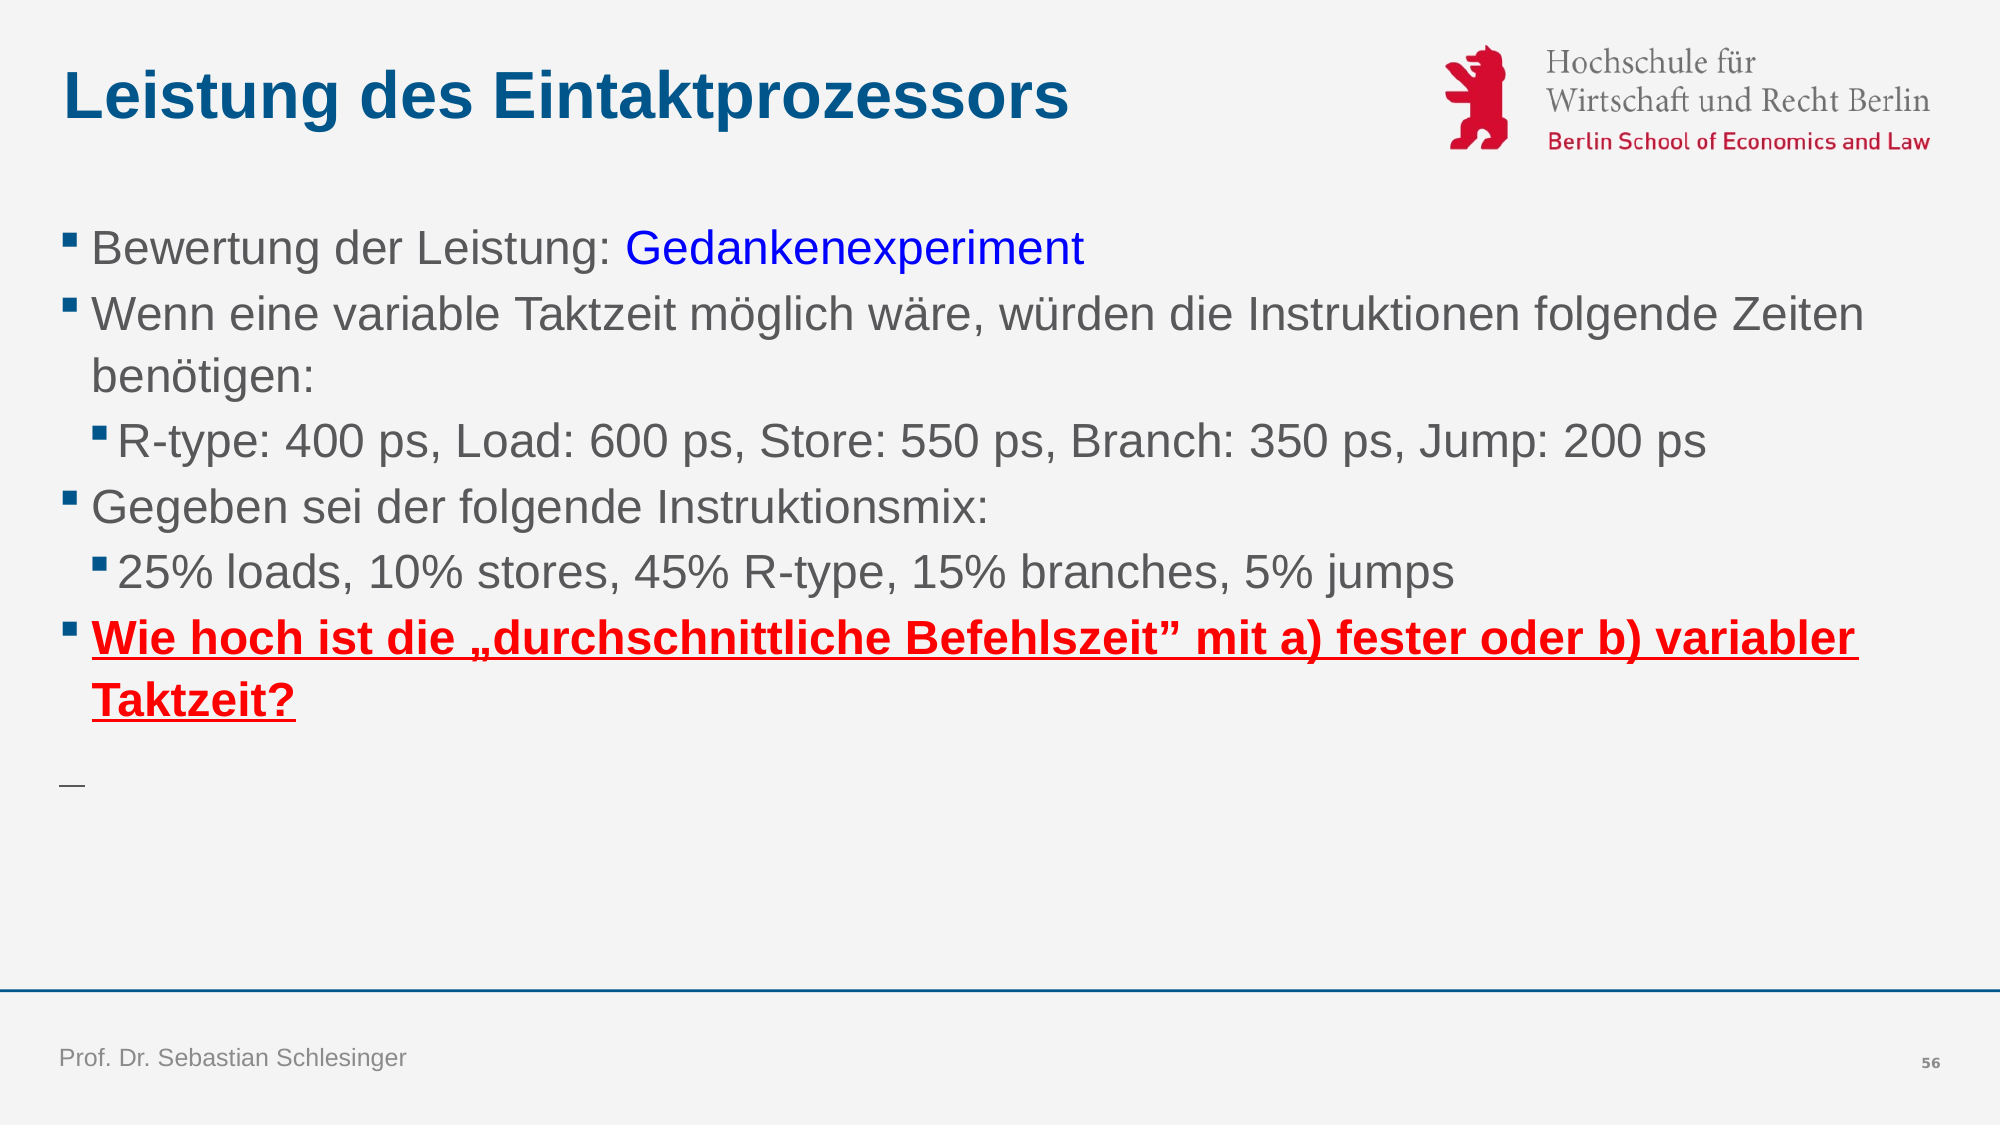

# Leistung des Eintaktprozessors
Bewertung der Leistung: Gedankenexperiment
Wenn eine variable Taktzeit möglich wäre, würden die Instruktionen folgende Zeiten benötigen:
R-type: 400 ps, Load: 600 ps, Store: 550 ps, Branch: 350 ps, Jump: 200 ps
Gegeben sei der folgende Instruktionsmix:
25% loads, 10% stores, 45% R-type, 15% branches, 5% jumps
Wie hoch ist die „durchschnittliche Befehlszeit” mit a) fester oder b) variabler Taktzeit?

Prof. Dr. Sebastian Schlesinger
56